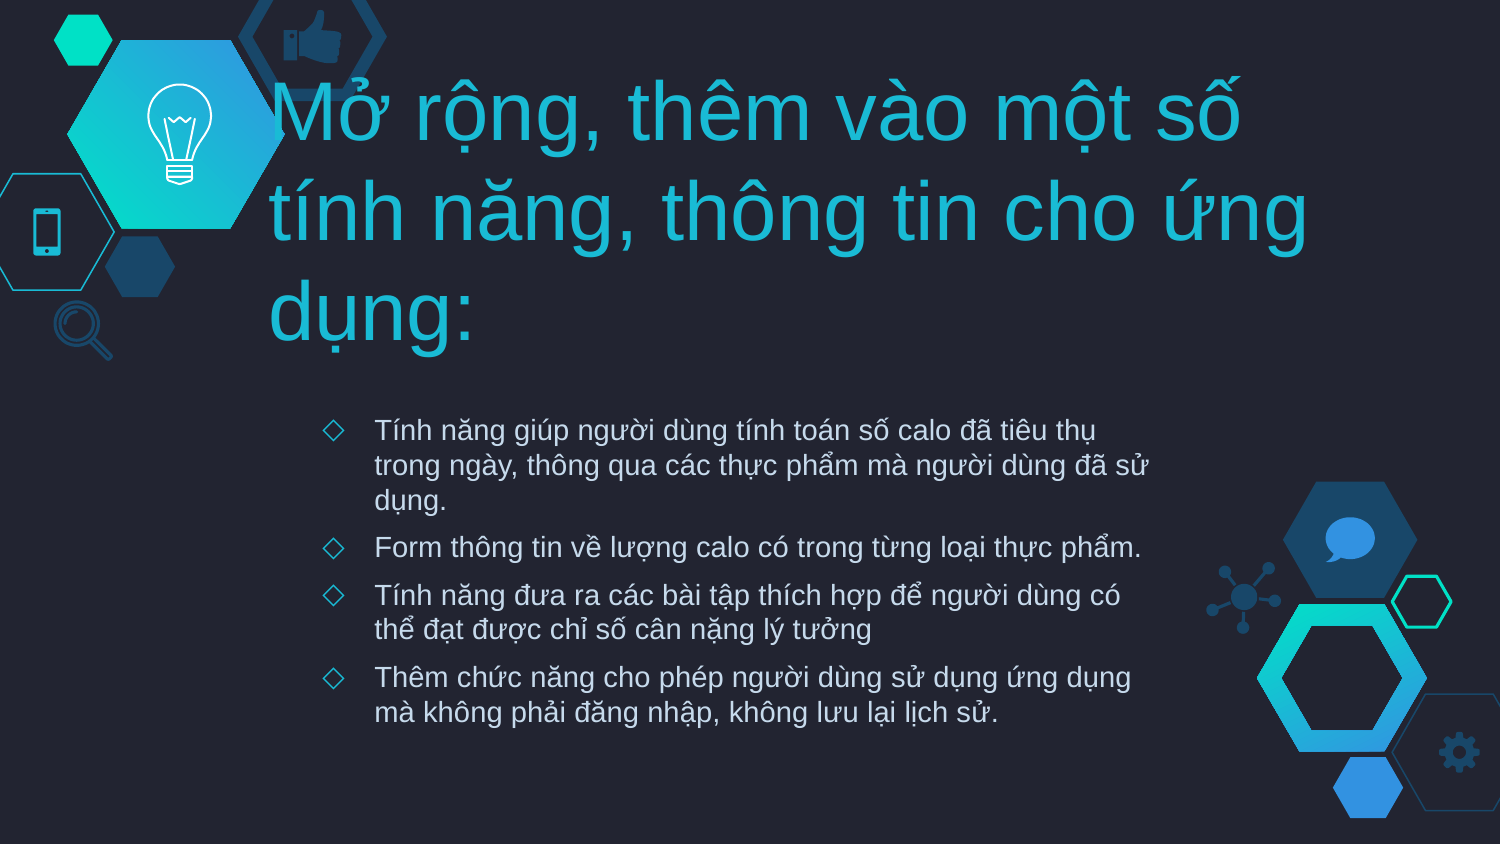

# Mở rộng, thêm vào một số tính năng, thông tin cho ứng dụng:
Tính năng giúp người dùng tính toán số calo đã tiêu thụ trong ngày, thông qua các thực phẩm mà người dùng đã sử dụng.
Form thông tin về lượng calo có trong từng loại thực phẩm.
Tính năng đưa ra các bài tập thích hợp để người dùng có thể đạt được chỉ số cân nặng lý tưởng
Thêm chức năng cho phép người dùng sử dụng ứng dụng mà không phải đăng nhập, không lưu lại lịch sử.